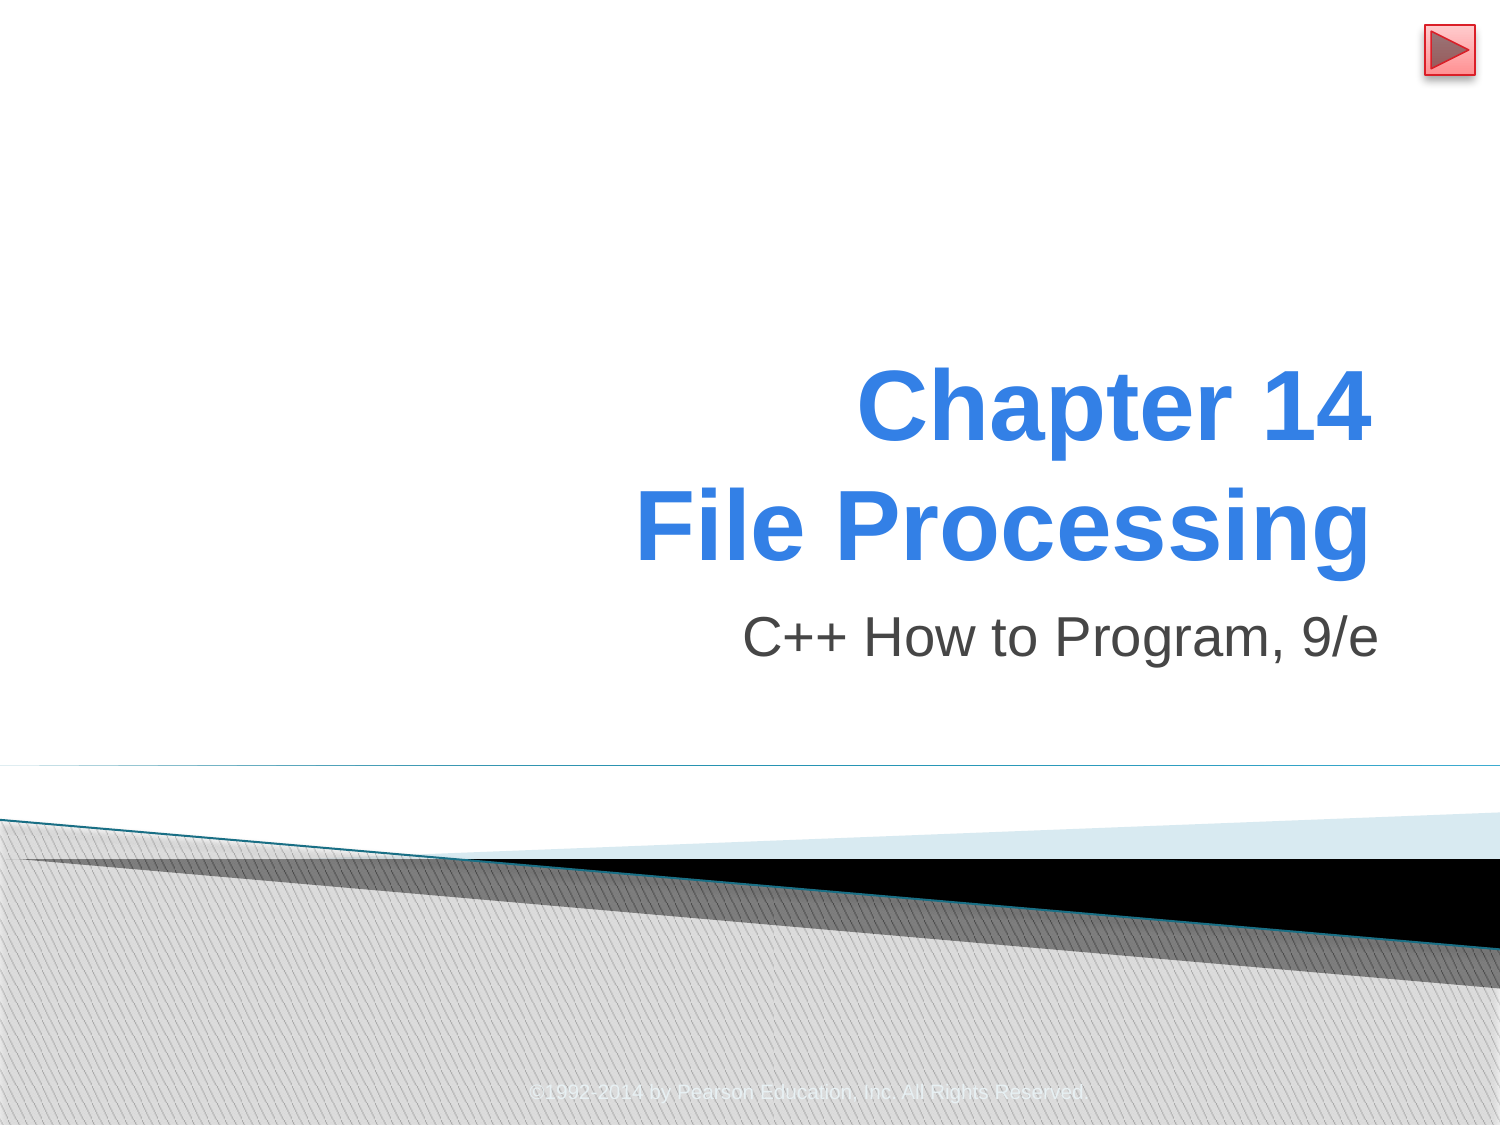

# Chapter 14 File Processing
C++ How to Program, 9/e
©1992-2014 by Pearson Education, Inc. All Rights Reserved.